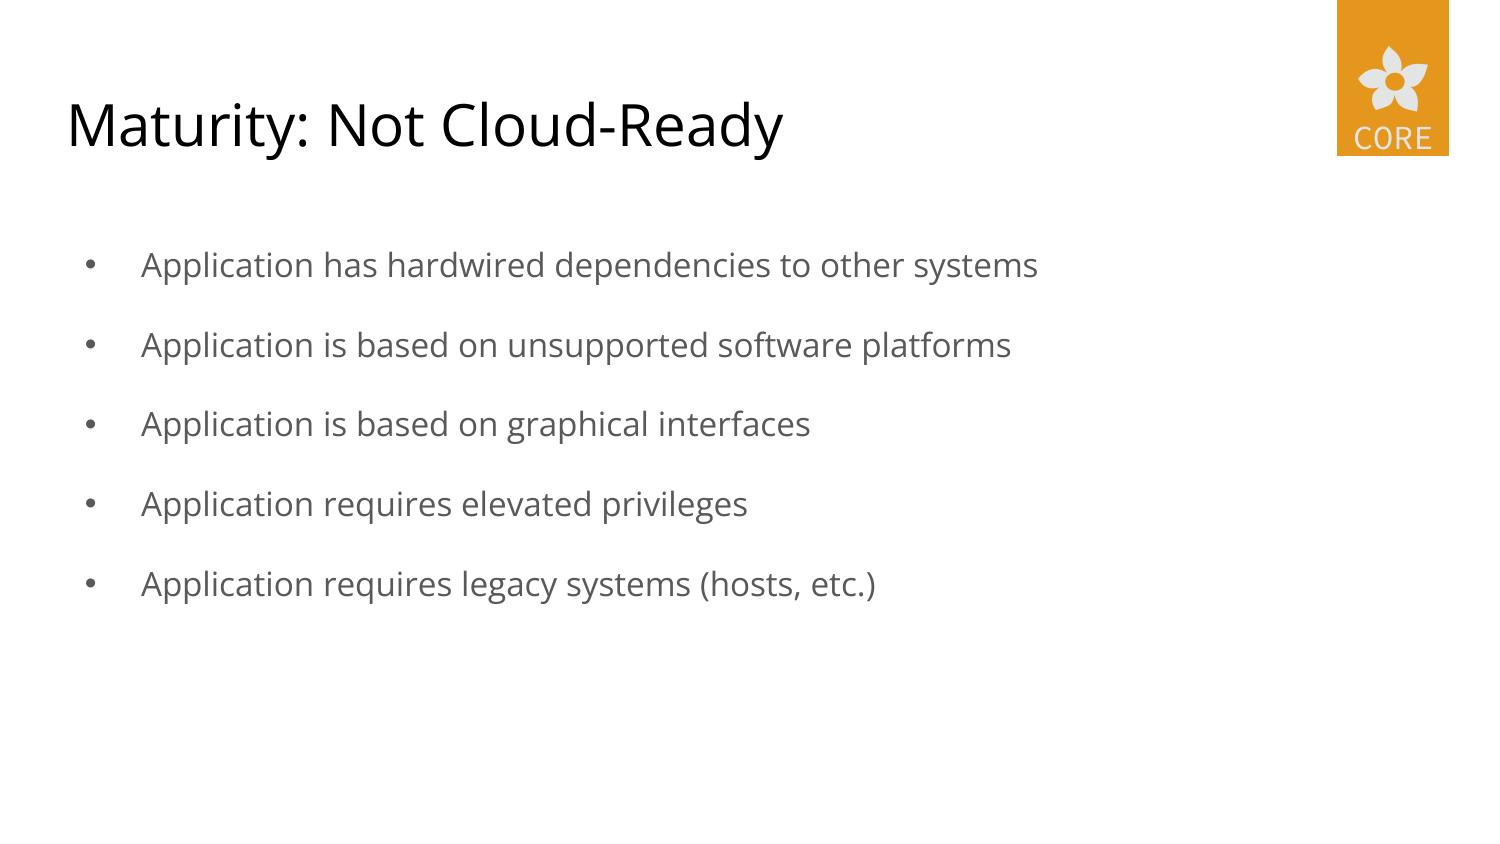

# Maturity: Not Cloud-Ready
Application has hardwired dependencies to other systems
Application is based on unsupported software platforms
Application is based on graphical interfaces
Application requires elevated privileges
Application requires legacy systems (hosts, etc.)